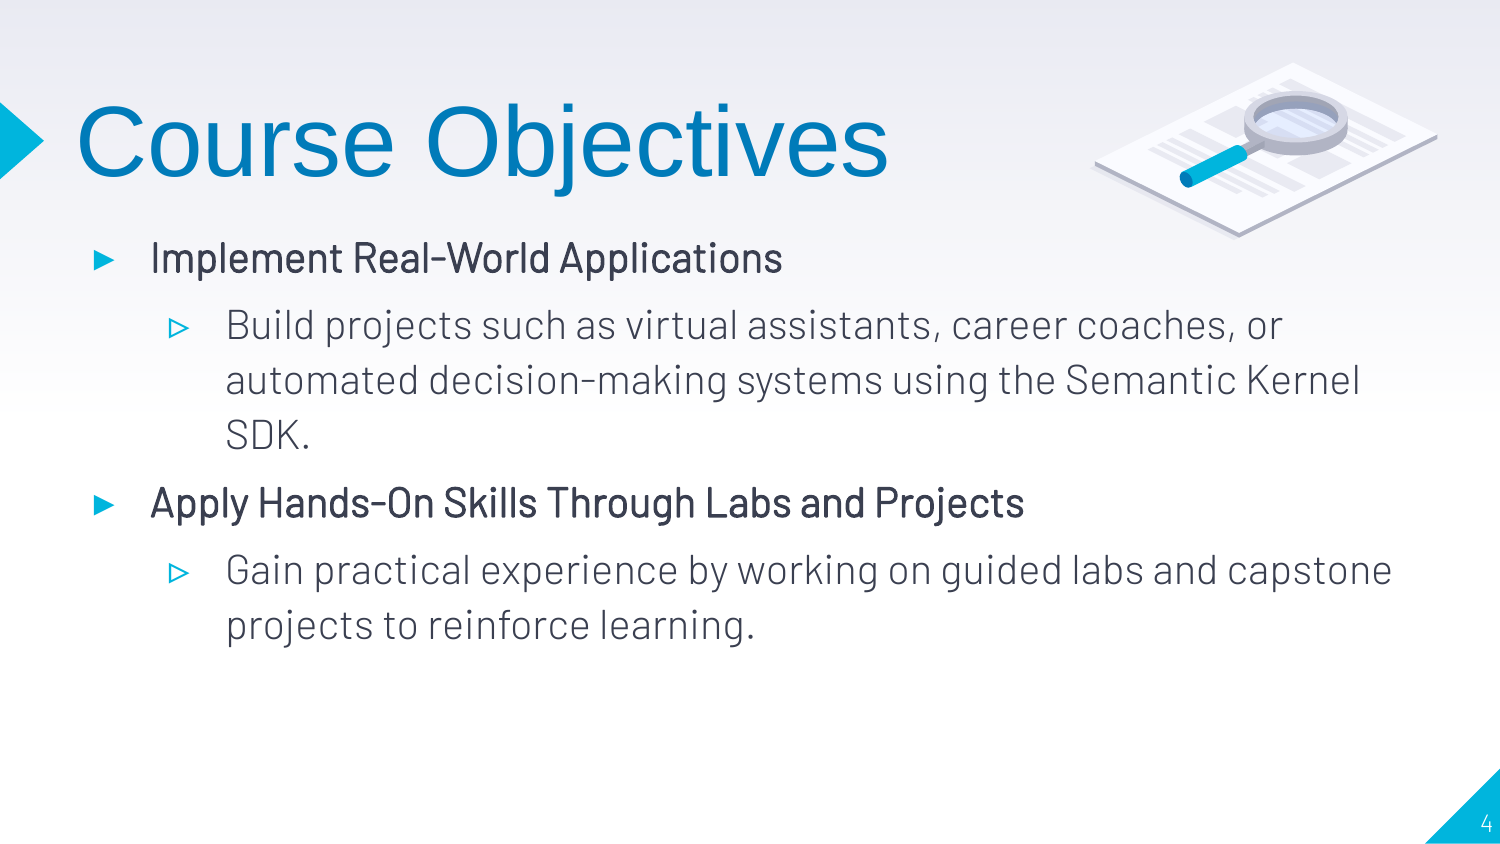

# Course Objectives
Implement Real-World Applications
Build projects such as virtual assistants, career coaches, or automated decision-making systems using the Semantic Kernel SDK.
Apply Hands-On Skills Through Labs and Projects
Gain practical experience by working on guided labs and capstone projects to reinforce learning.
4